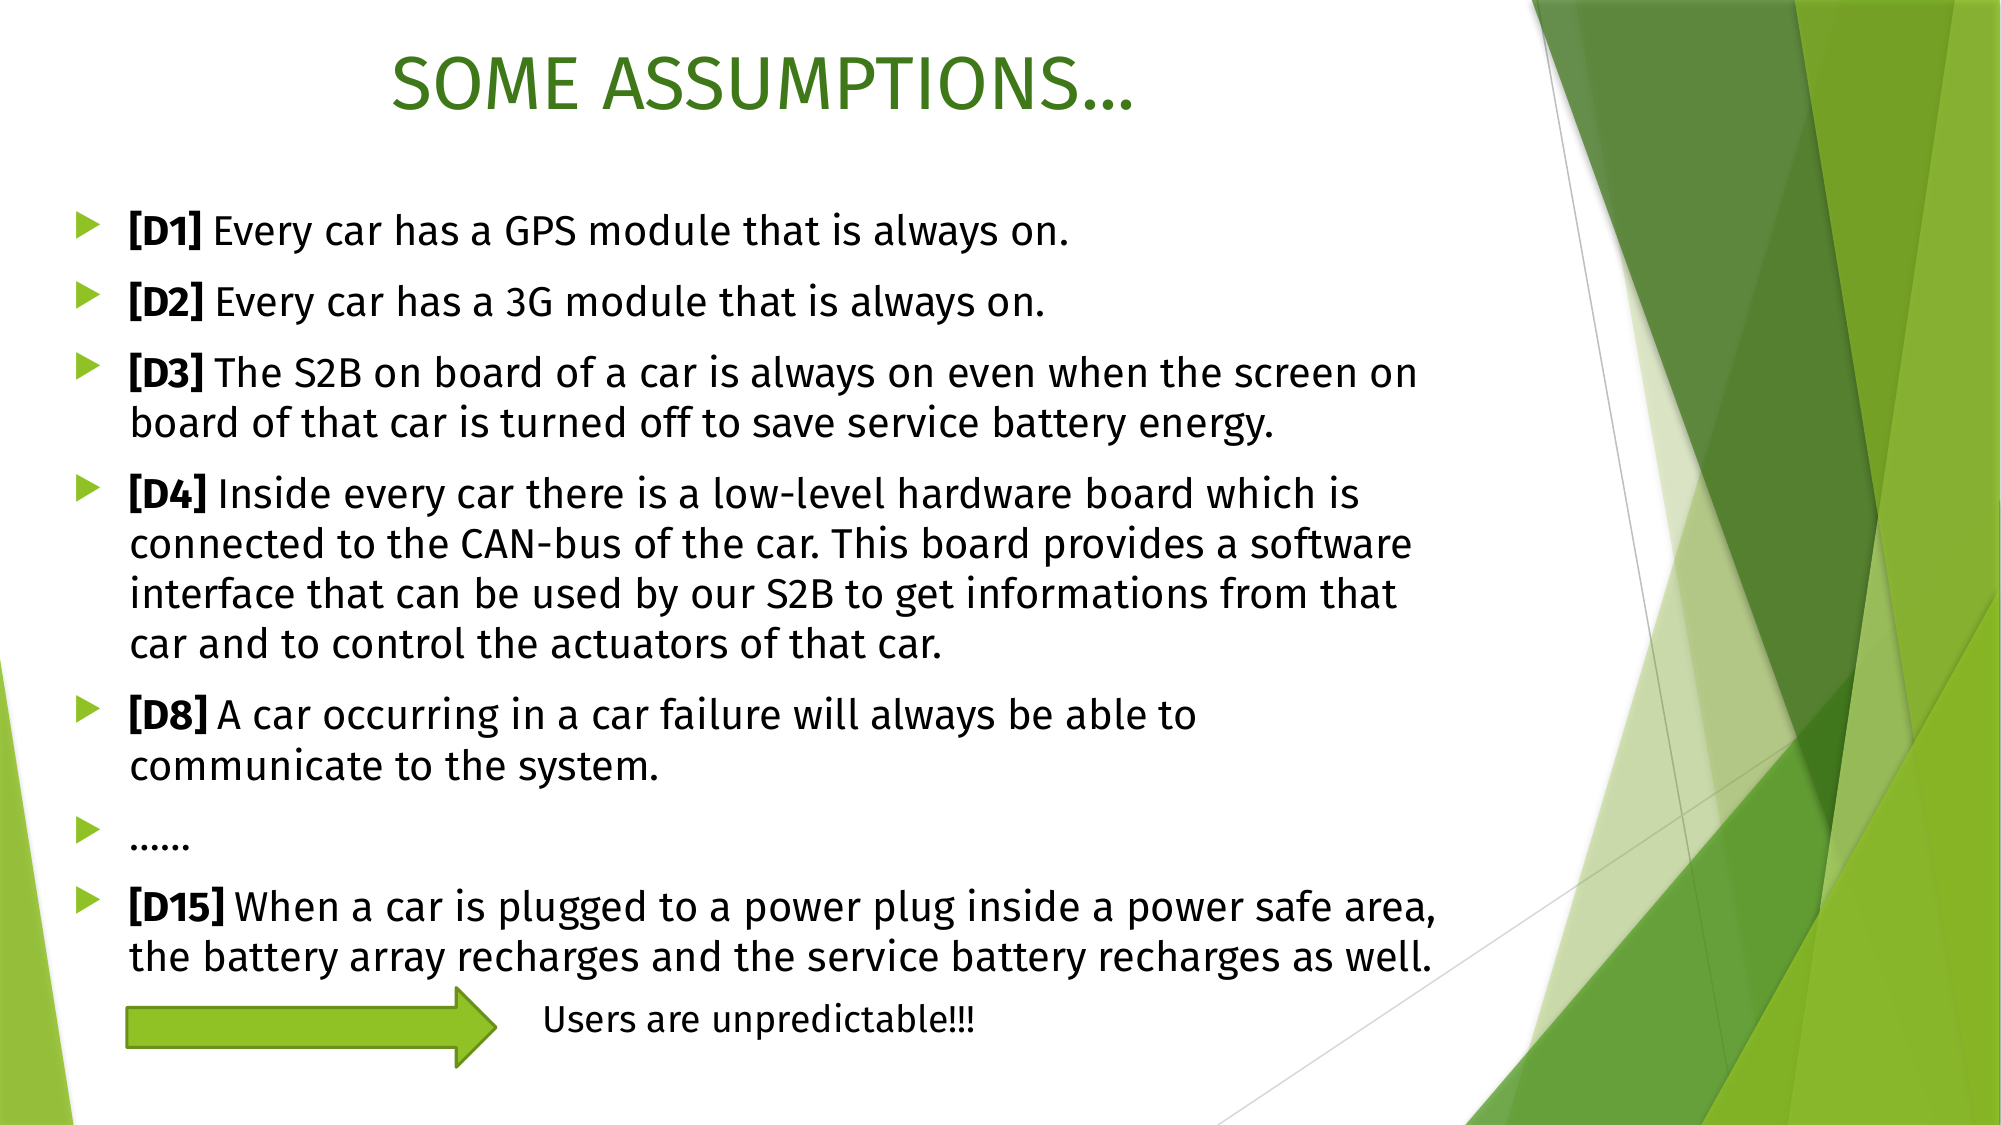

# SOME ASSUMPTIONS...
[D1] Every car has a GPS module that is always on.
[D2] Every car has a 3G module that is always on.
[D3] The S2B on board of a car is always on even when the screen on board of that car is turned off to save service battery energy.
[D4] Inside every car there is a low-level hardware board which is connected to the CAN-bus of the car. This board provides a software interface that can be used by our S2B to get informations from that car and to control the actuators of that car.
[D8] A car occurring in a car failure will always be able to communicate to the system.
……
[D15] When a car is plugged to a power plug inside a power safe area, the battery array recharges and the service battery recharges as well.

Users are unpredictable!!!